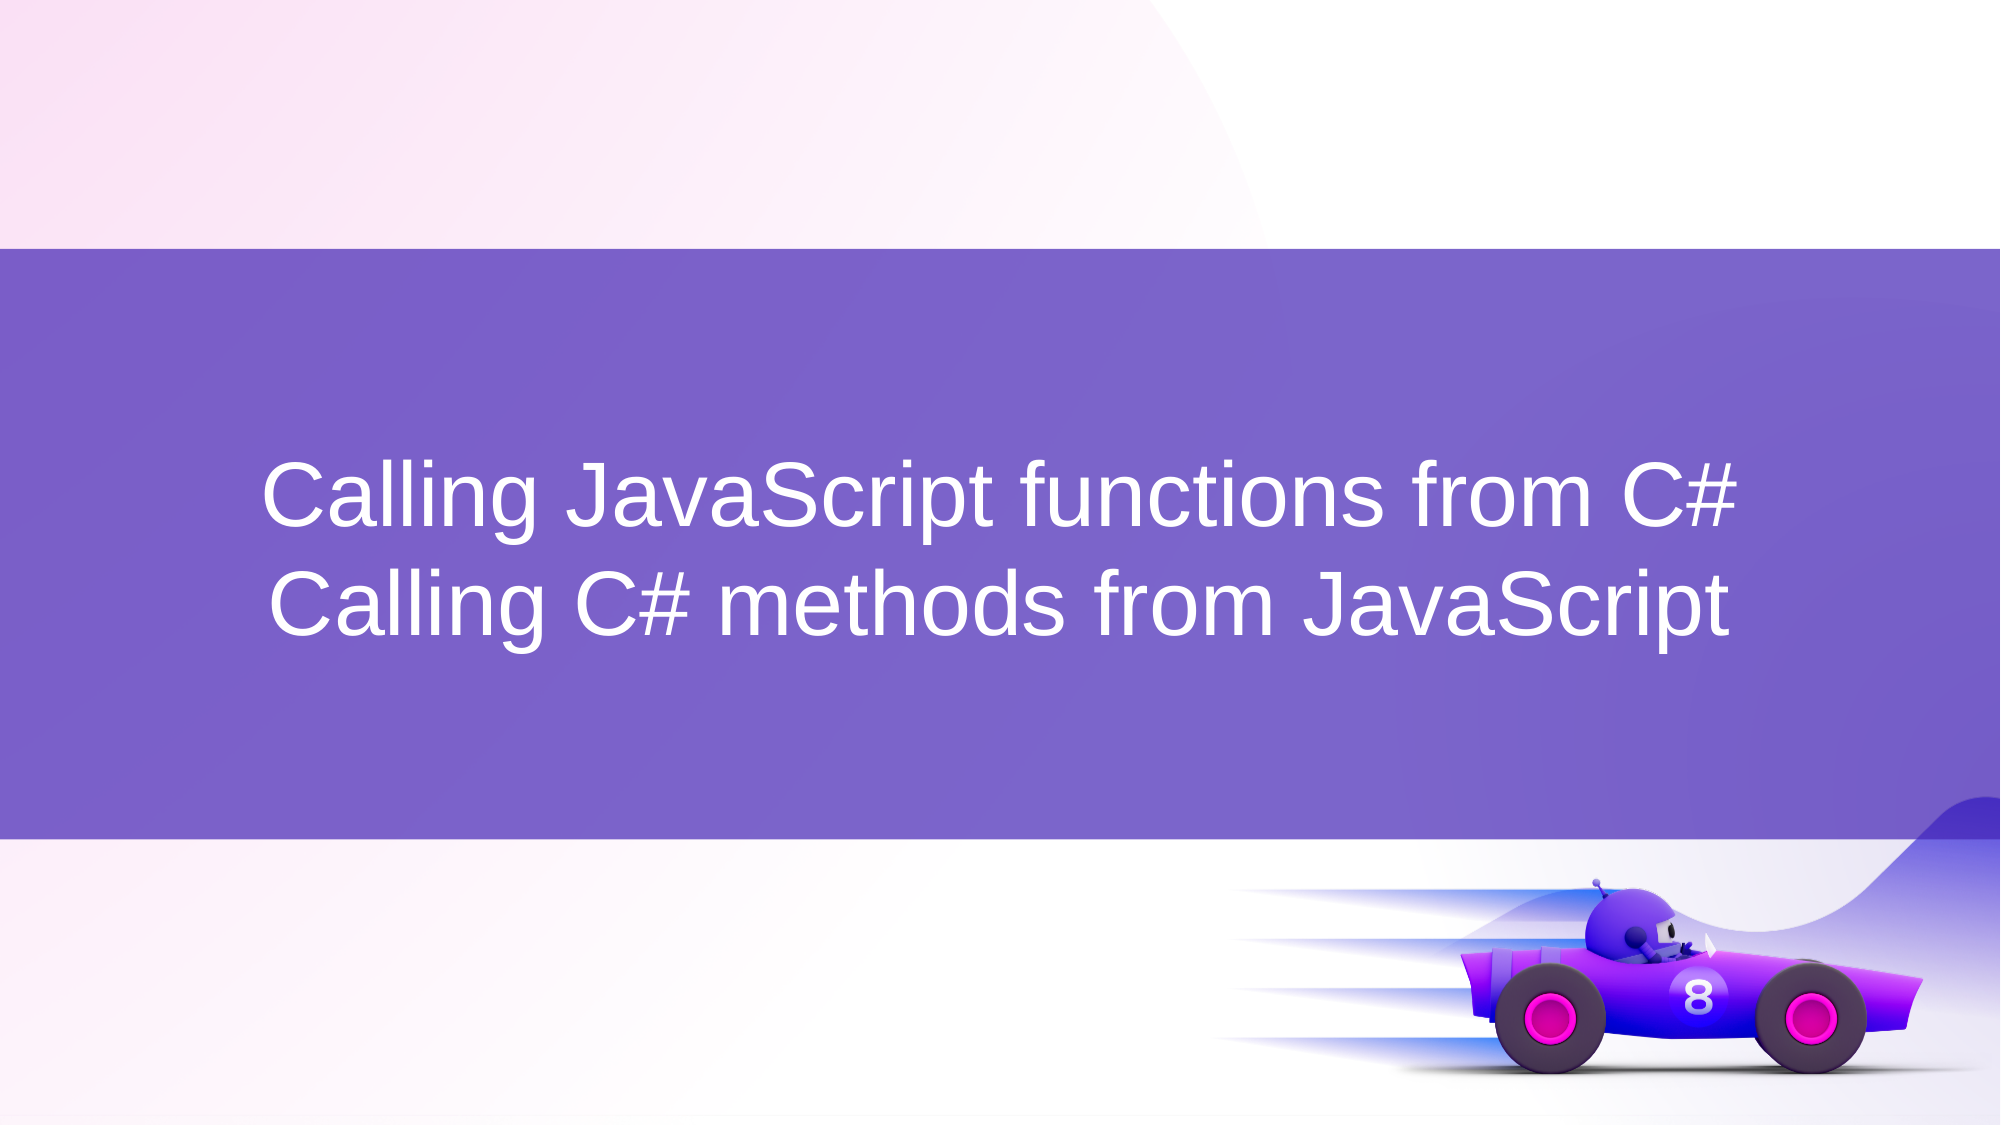

Calling JavaScript functions from C#
Calling C# methods from JavaScript